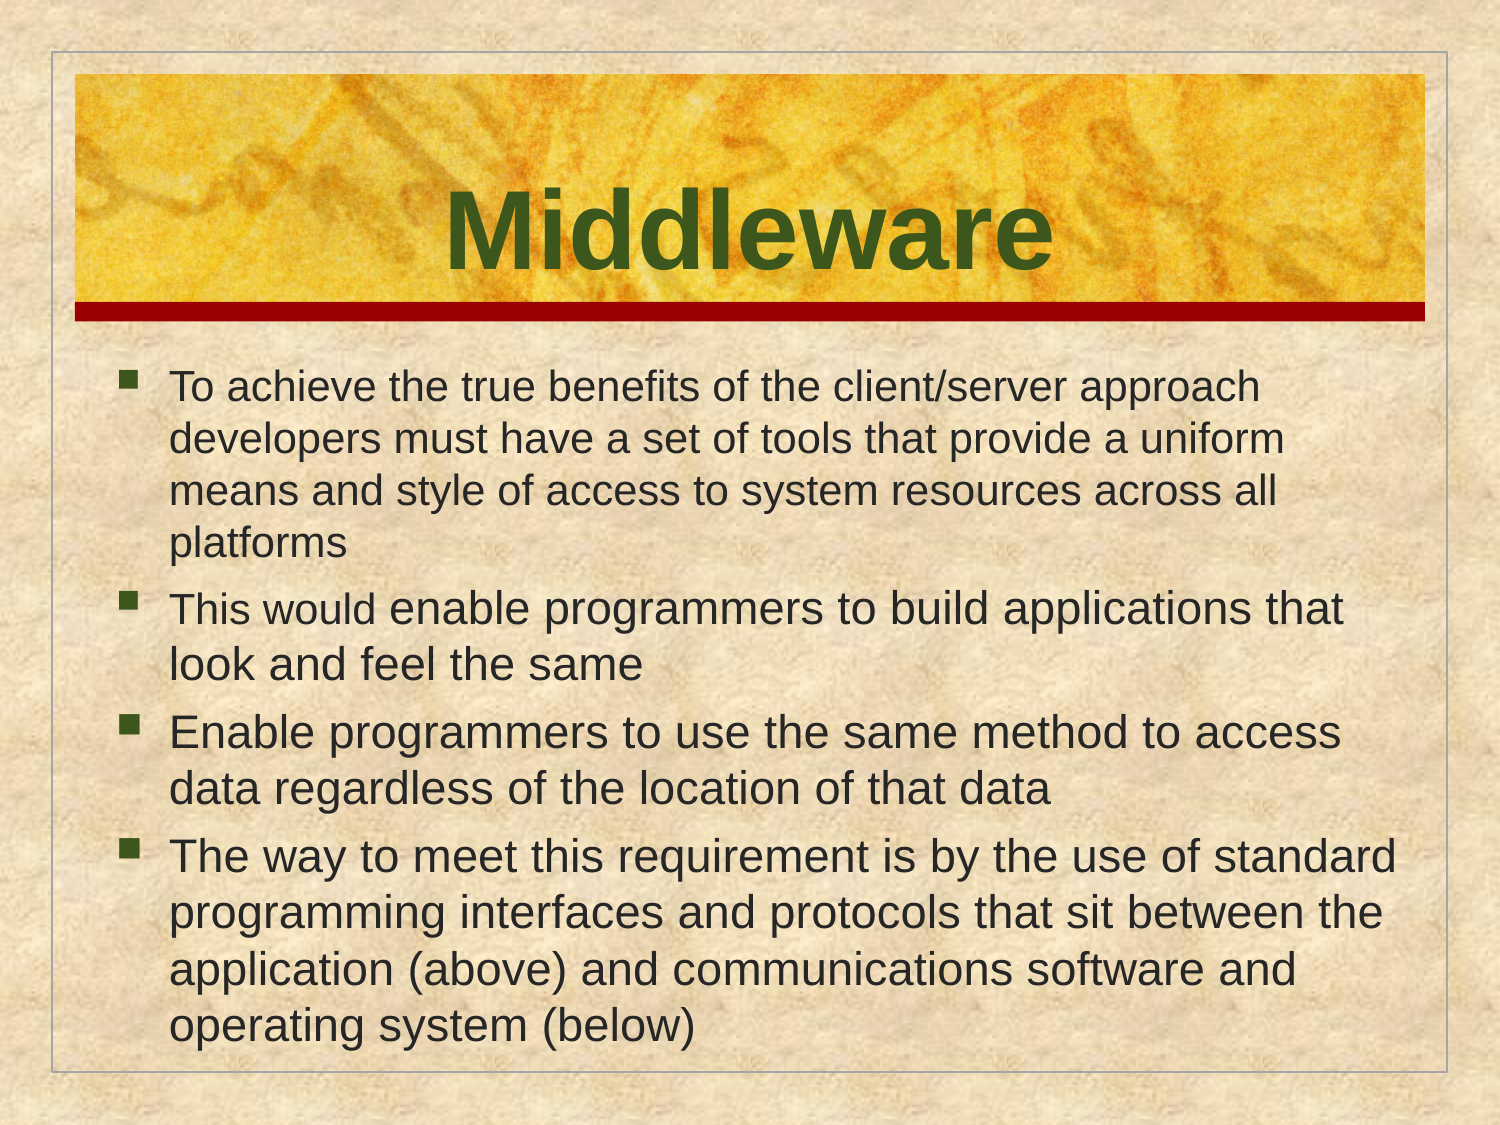

# Middleware
To achieve the true benefits of the client/server approach developers must have a set of tools that provide a uniform means and style of access to system resources across all platforms
This would enable programmers to build applications that look and feel the same
Enable programmers to use the same method to access data regardless of the location of that data
The way to meet this requirement is by the use of standard programming interfaces and protocols that sit between the application (above) and communications software and operating system (below)